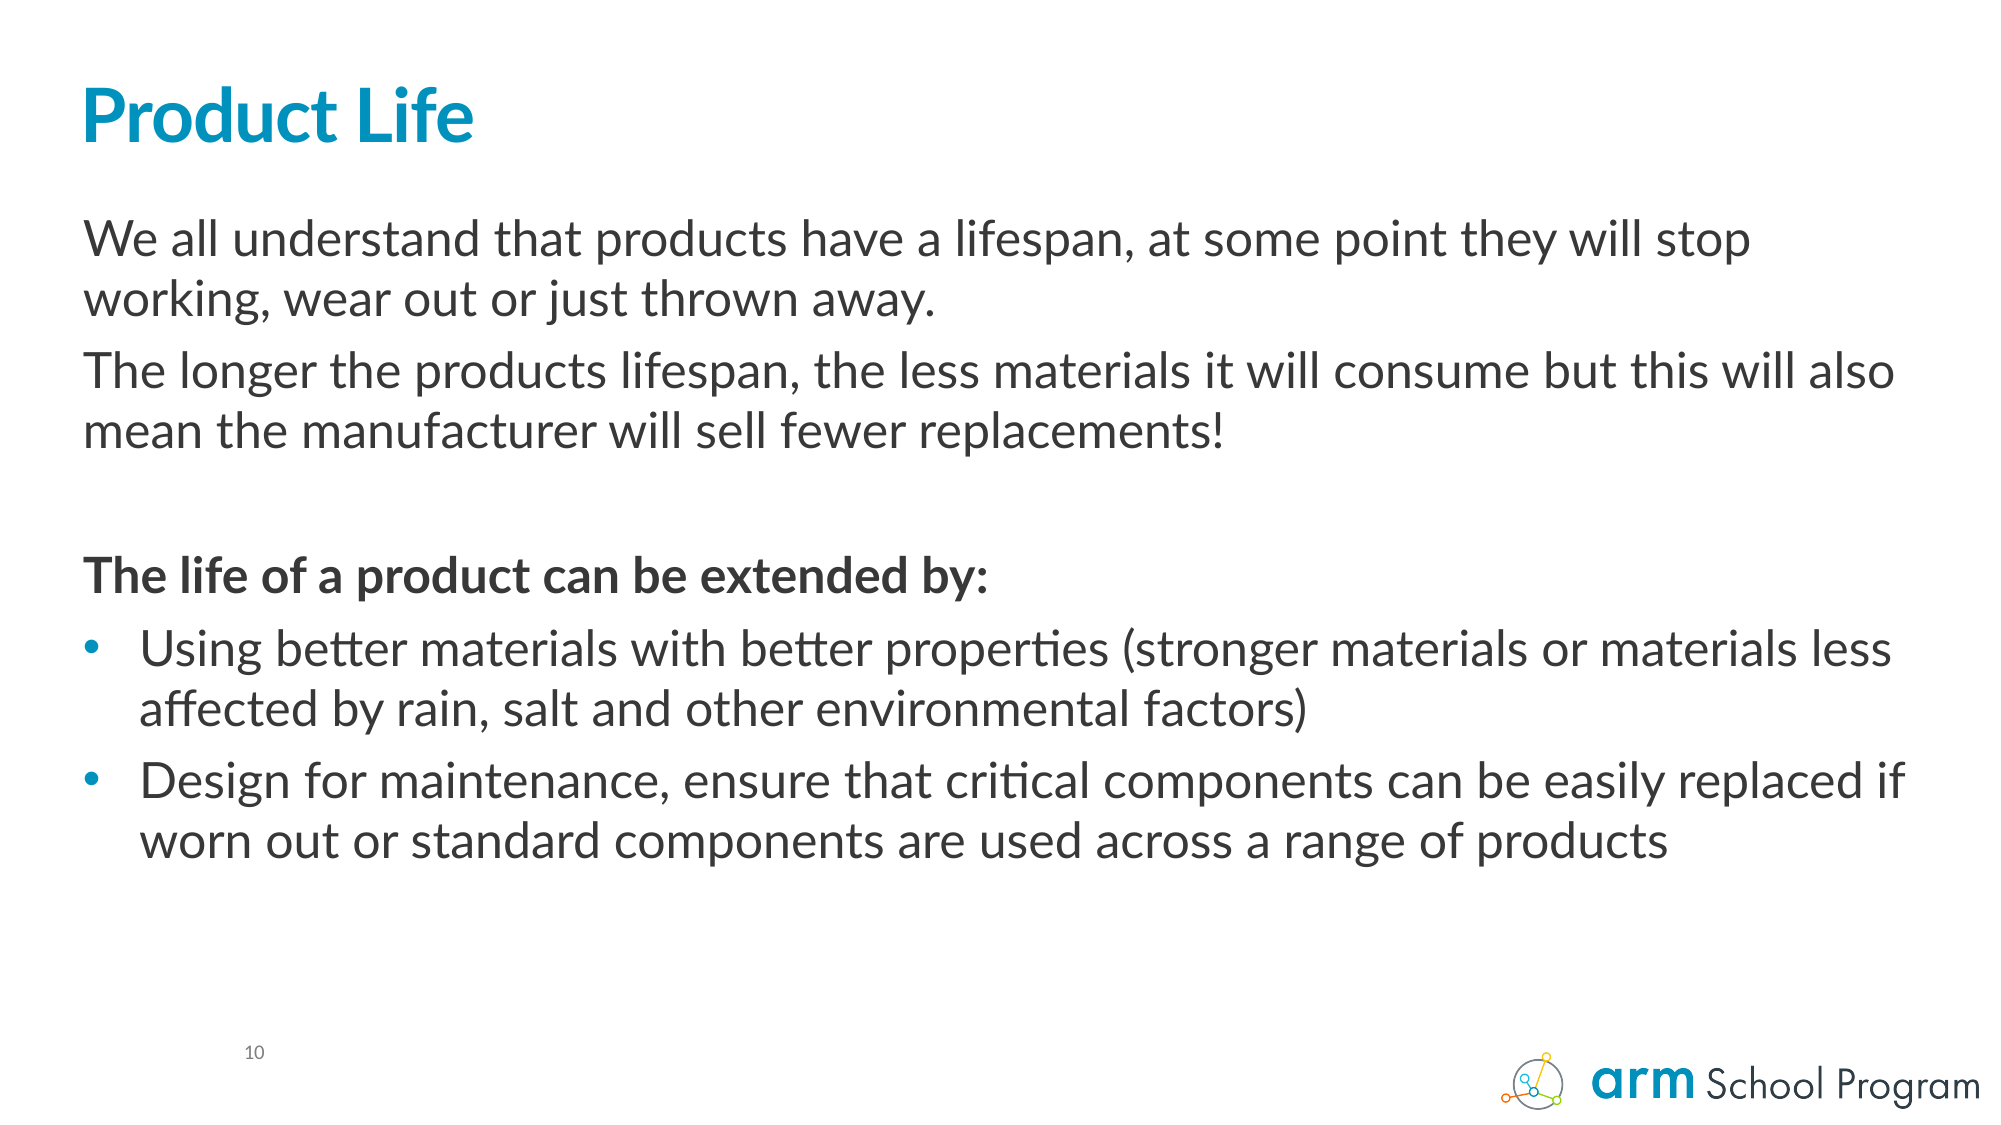

# Product Life
We all understand that products have a lifespan, at some point they will stop working, wear out or just thrown away.
The longer the products lifespan, the less materials it will consume but this will also mean the manufacturer will sell fewer replacements!

The life of a product can be extended by:
Using better materials with better properties (stronger materials or materials less affected by rain, salt and other environmental factors)
Design for maintenance, ensure that critical components can be easily replaced if worn out or standard components are used across a range of products